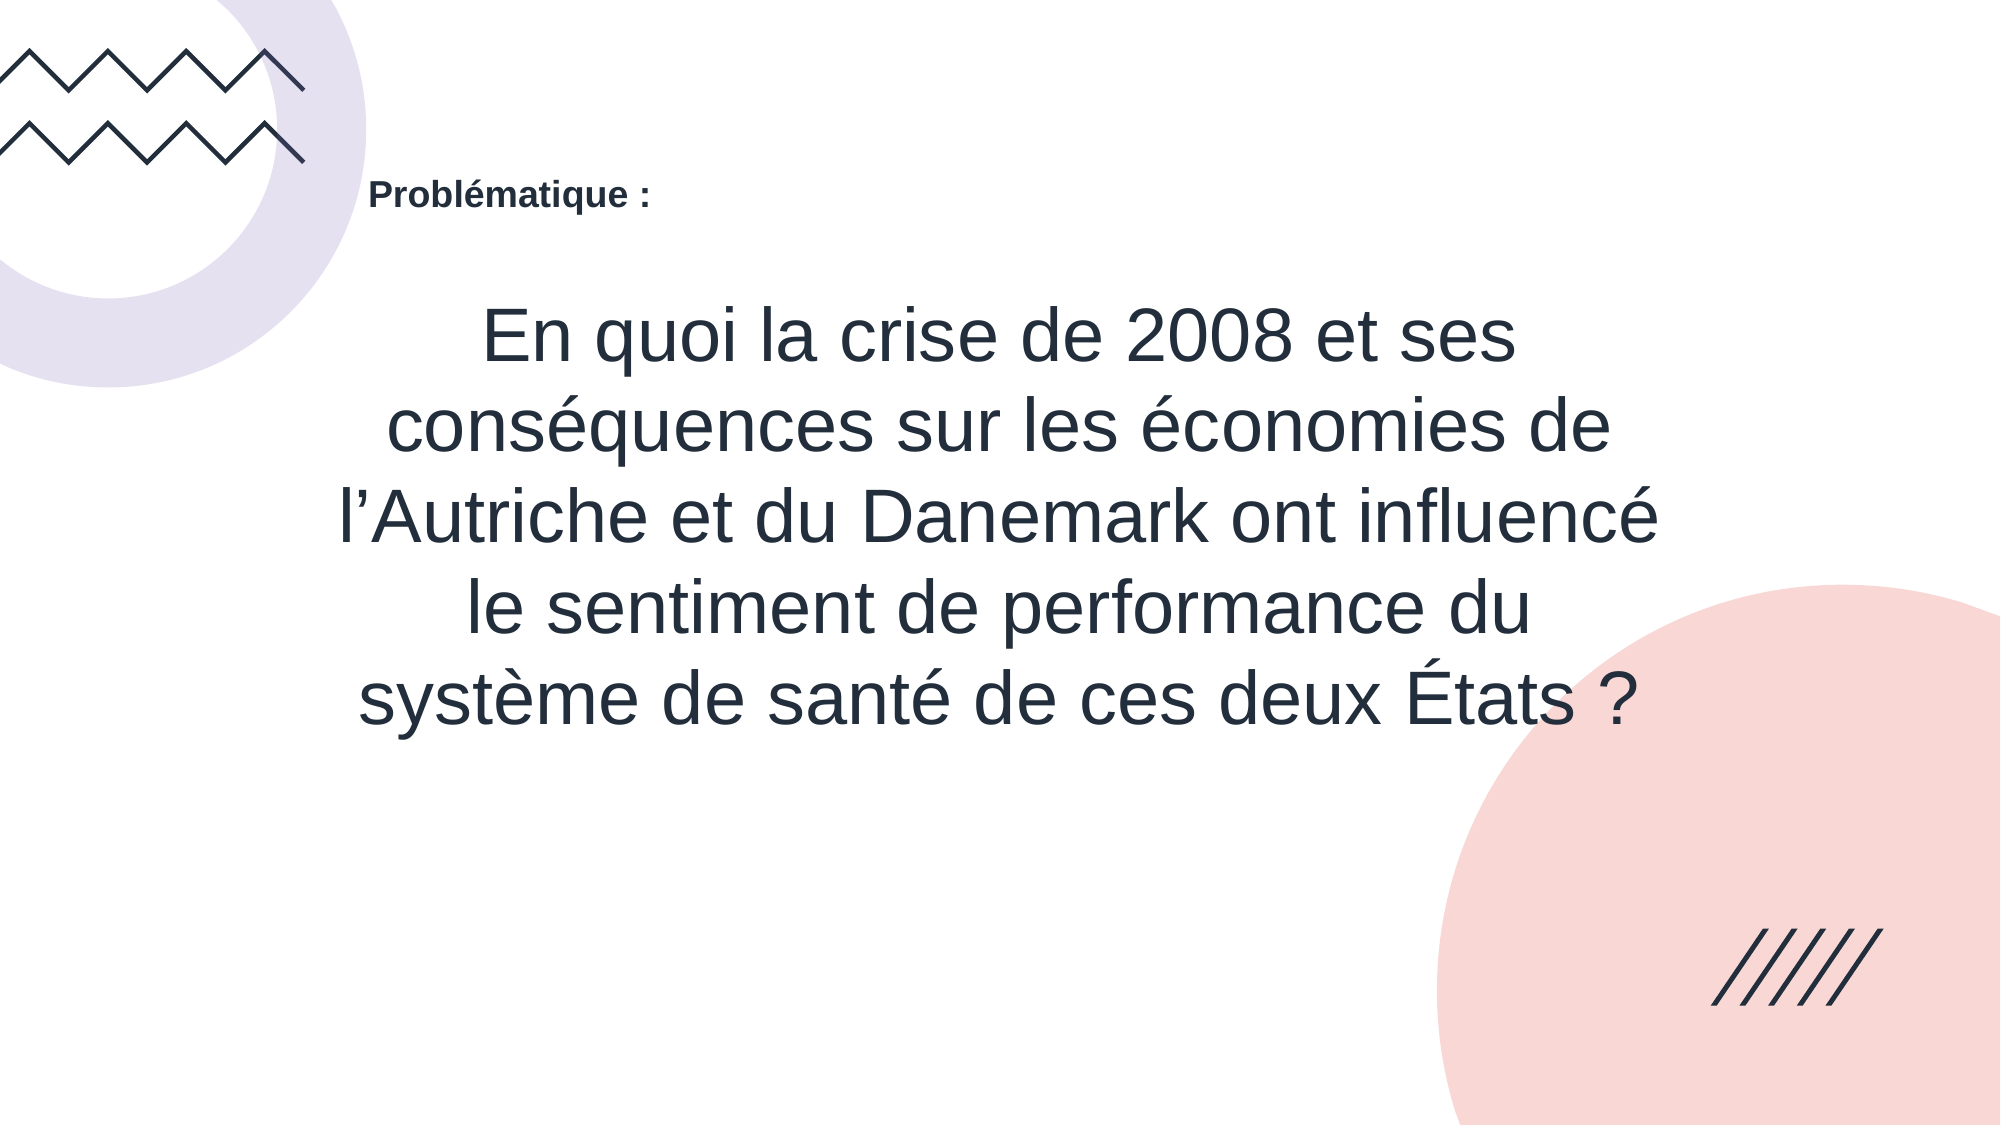

Problématique :
# En quoi la crise de 2008 et ses conséquences sur les économies de l’Autriche et du Danemark ont influencé le sentiment de performance du système de santé de ces deux États ?